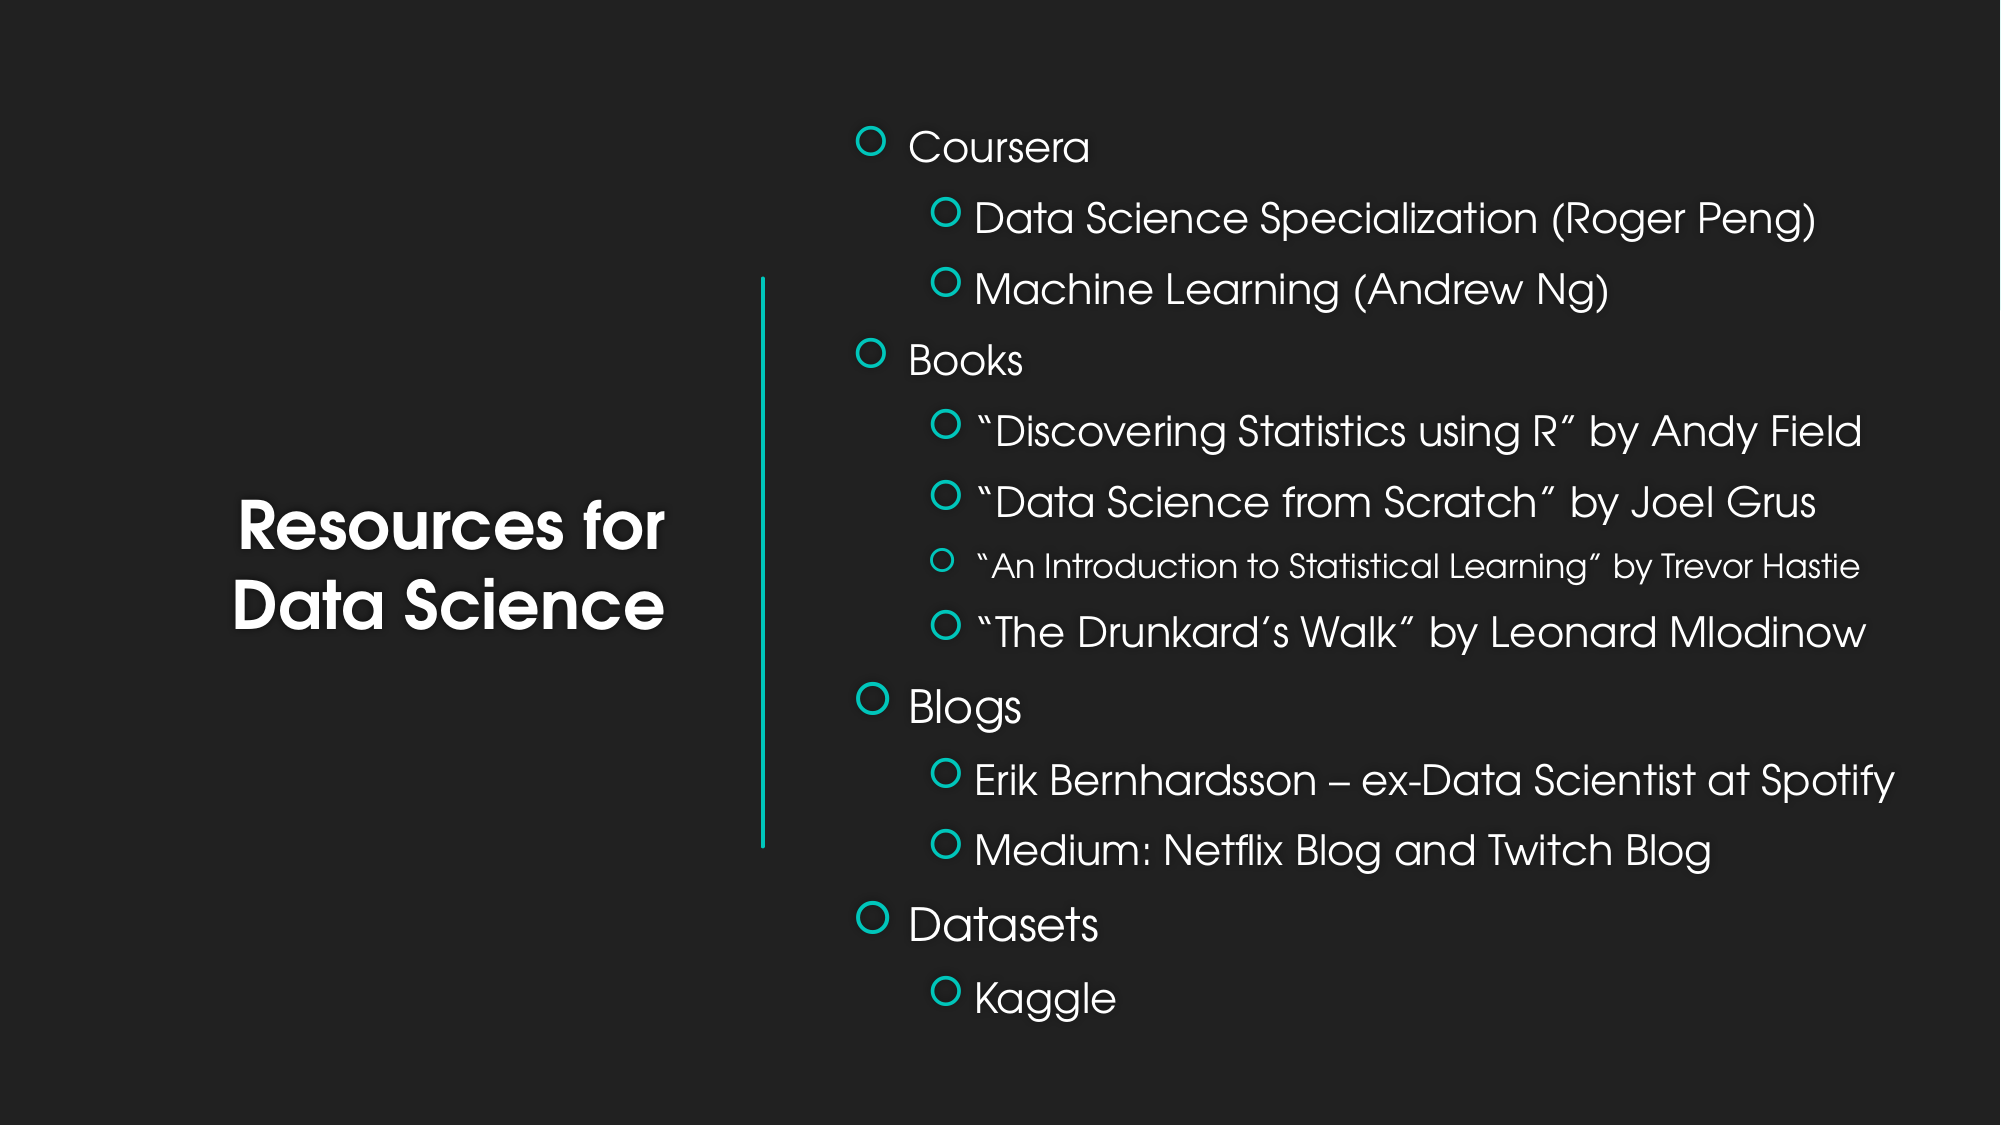

Coursera
Data Science Specialization (Roger Peng)
Machine Learning (Andrew Ng)
Books
“Discovering Statistics using R” by Andy Field
“Data Science from Scratch” by Joel Grus
“An Introduction to Statistical Learning” by Trevor Hastie
“The Drunkard’s Walk” by Leonard Mlodinow
Blogs
Erik Bernhardsson – ex-Data Scientist at Spotify
Medium: Netflix Blog and Twitch Blog
Datasets
Kaggle
# Resources for Data Science